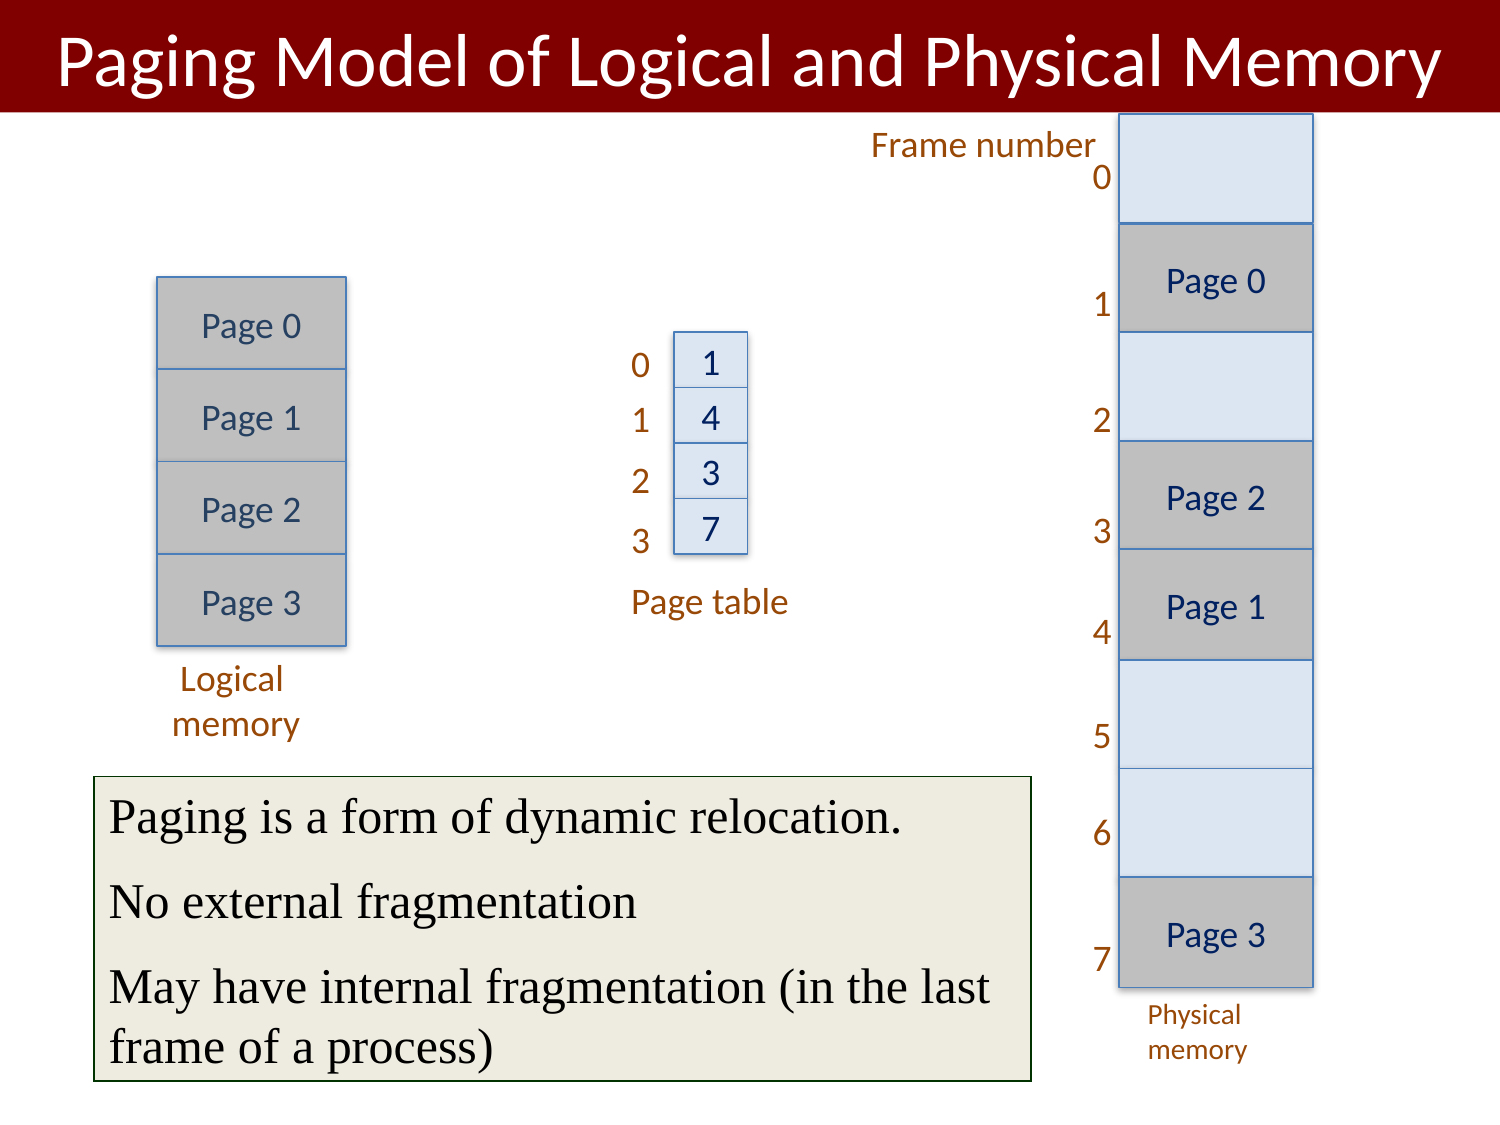

# Paging Model of Logical and Physical Memory
Frame number

0
Page 0
1
Page 0
0
1

Page 1
1
4
2
Page 2
3
2
Page 2
7
3
3
Page 1
Page 3
Page table
4
 Logical memory

5

6
Page 3
7
Physical memory
Paging is a form of dynamic relocation.
No external fragmentation
May have internal fragmentation (in the last frame of a process)